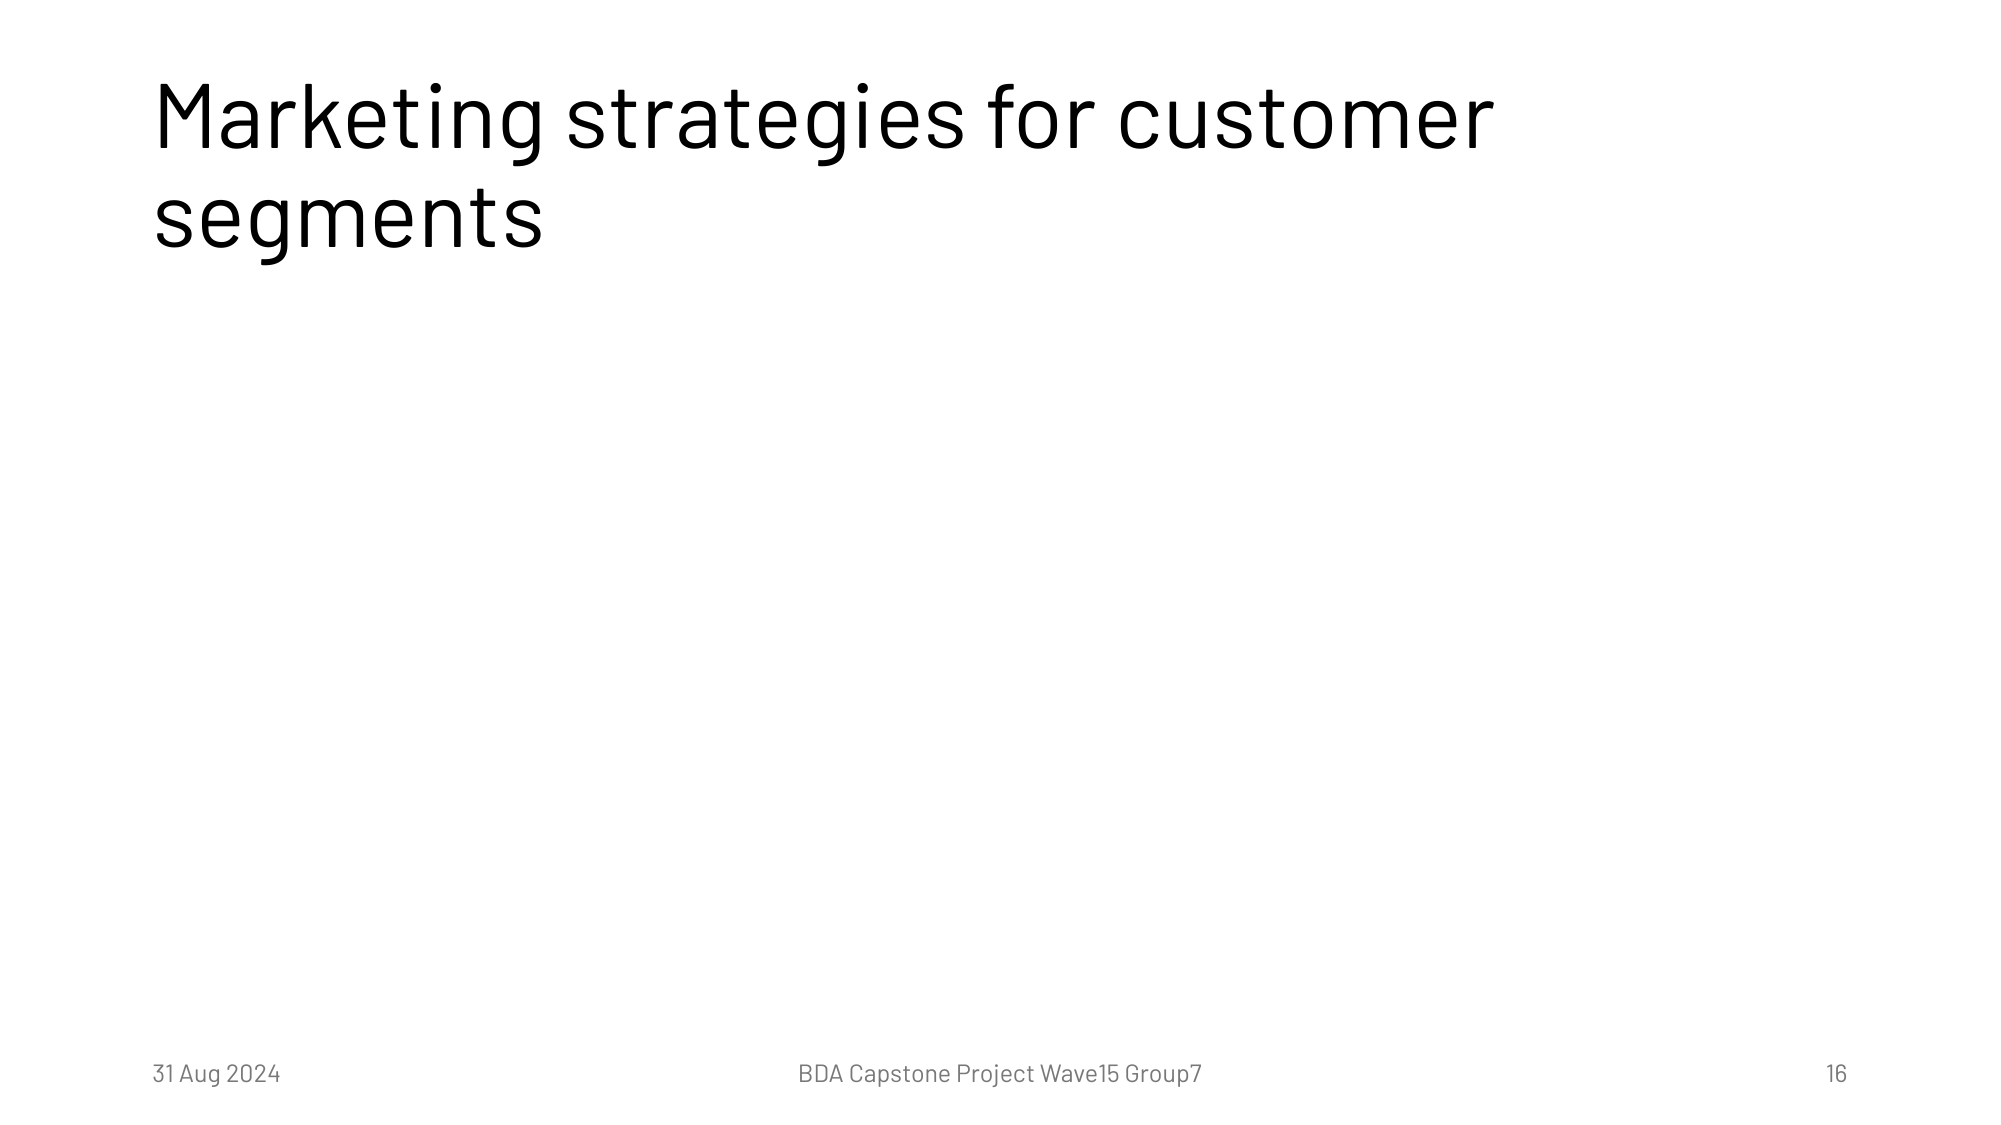

# Marketing strategies for customer segments

31 Aug 2024
BDA Capstone Project Wave15 Group7
16